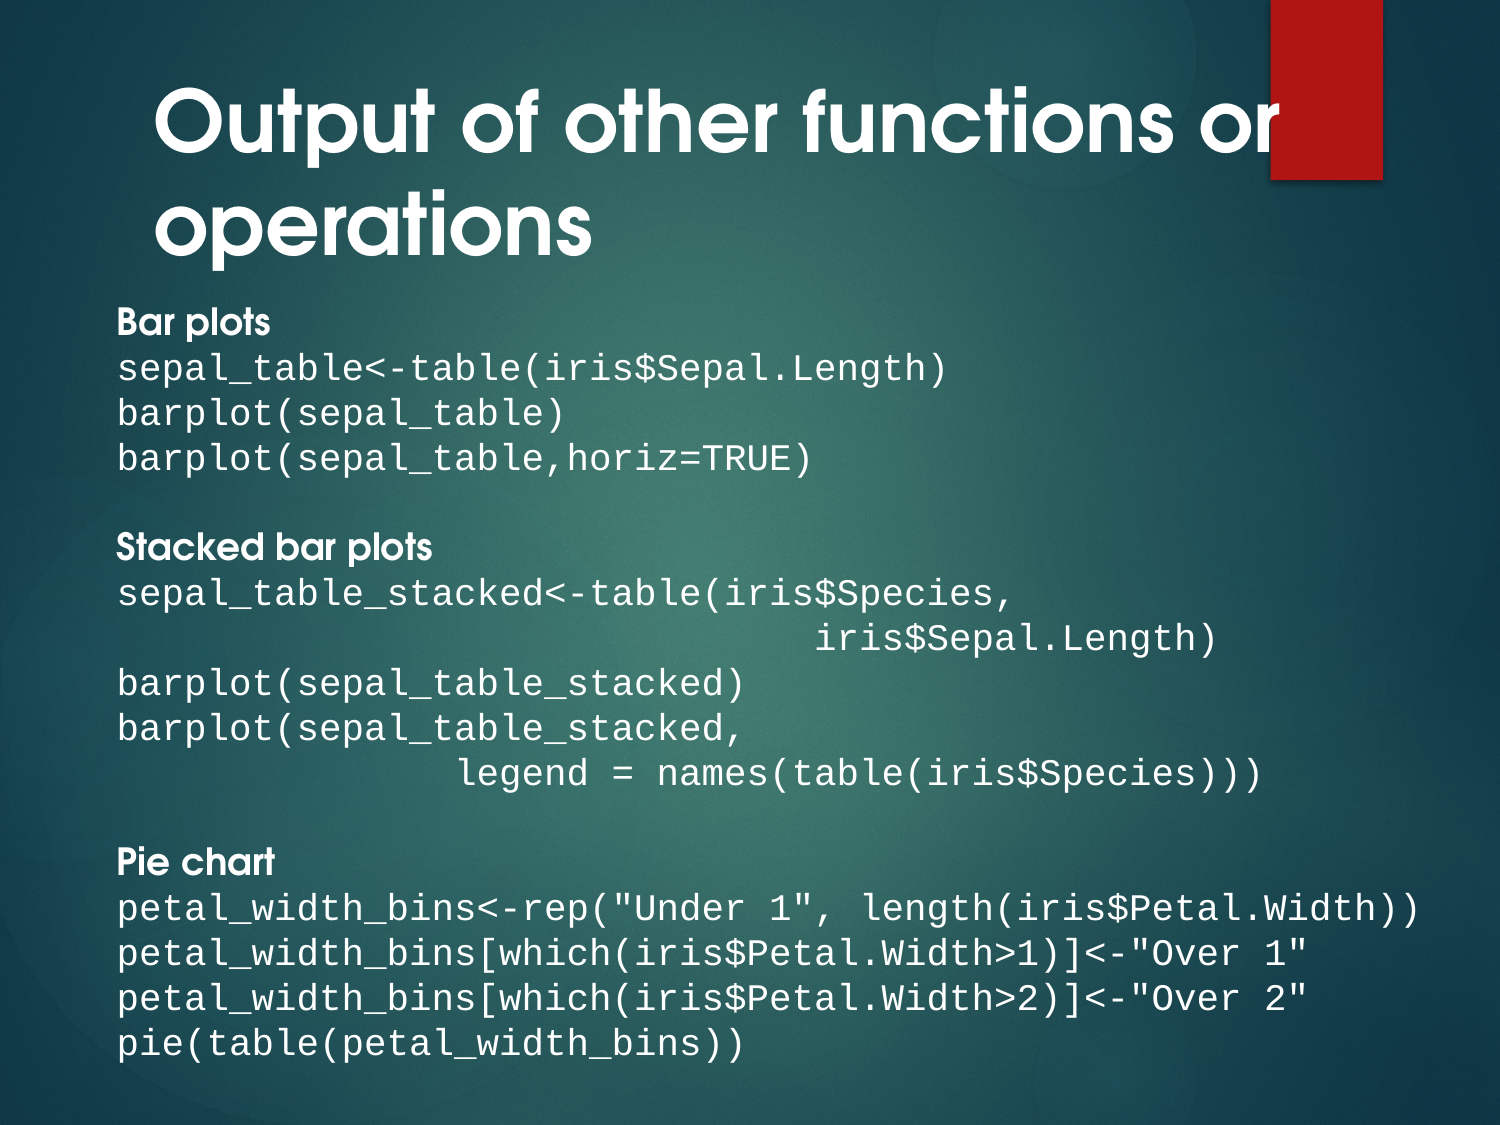

# Output of other functions or operations
Bar plots
sepal_table<-table(iris$Sepal.Length)
barplot(sepal_table)
barplot(sepal_table,horiz=TRUE)

Stacked bar plots
sepal_table_stacked<-table(iris$Species,
                               iris$Sepal.Length)
barplot(sepal_table_stacked)
barplot(sepal_table_stacked,
               legend = names(table(iris$Species)))

Pie chart
petal_width_bins<-rep("Under 1", length(iris$Petal.Width))
petal_width_bins[which(iris$Petal.Width>1)]<-"Over 1"
petal_width_bins[which(iris$Petal.Width>2)]<-"Over 2"
pie(table(petal_width_bins))